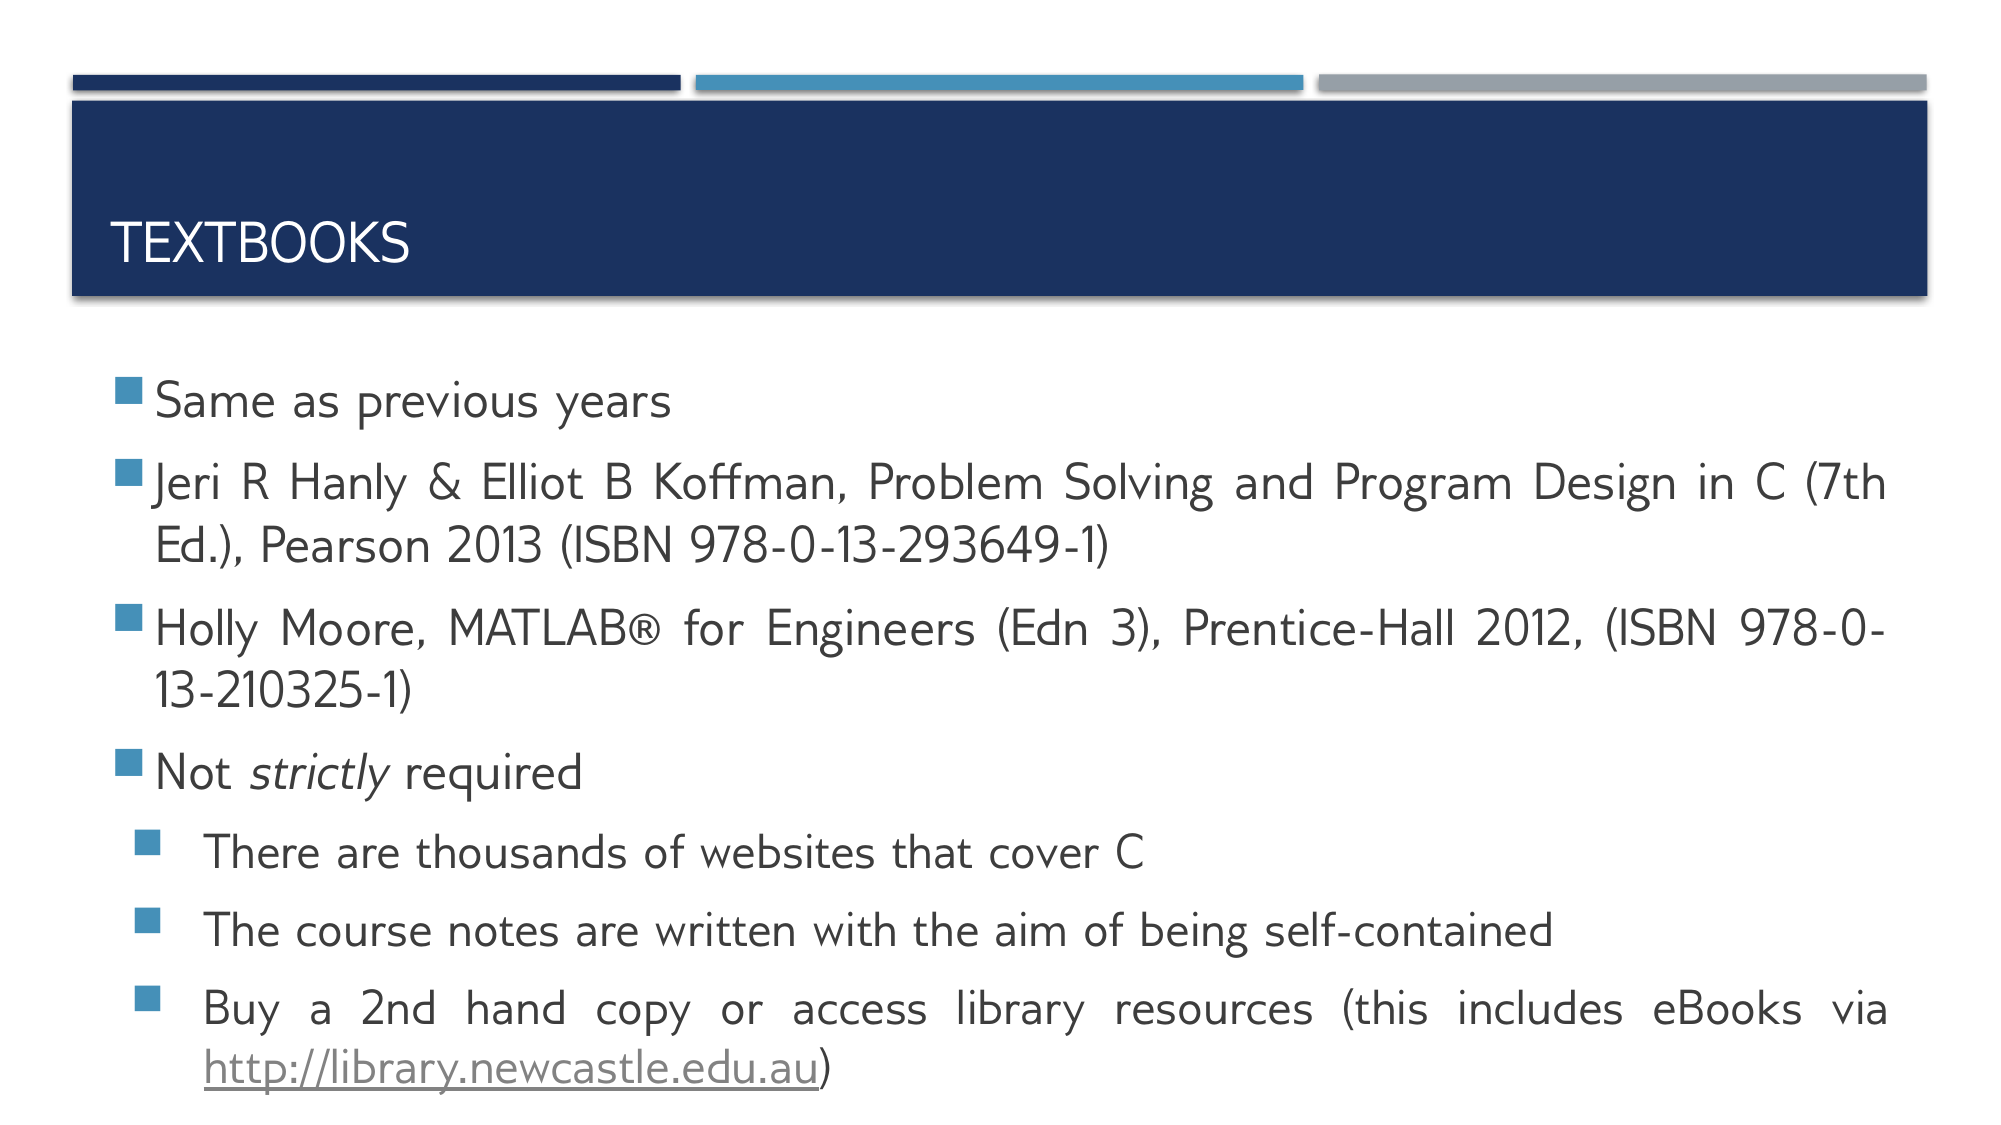

# Textbooks
Same as previous years
Jeri R Hanly & Elliot B Koffman, Problem Solving and Program Design in C (7th Ed.), Pearson 2013 (ISBN 978-0-13-293649-1)
Holly Moore, MATLAB® for Engineers (Edn 3), Prentice-Hall 2012, (ISBN 978-0-13-210325-1)
Not strictly required
There are thousands of websites that cover C
The course notes are written with the aim of being self-contained
Buy a 2nd hand copy or access library resources (this includes eBooks via http://library.newcastle.edu.au)